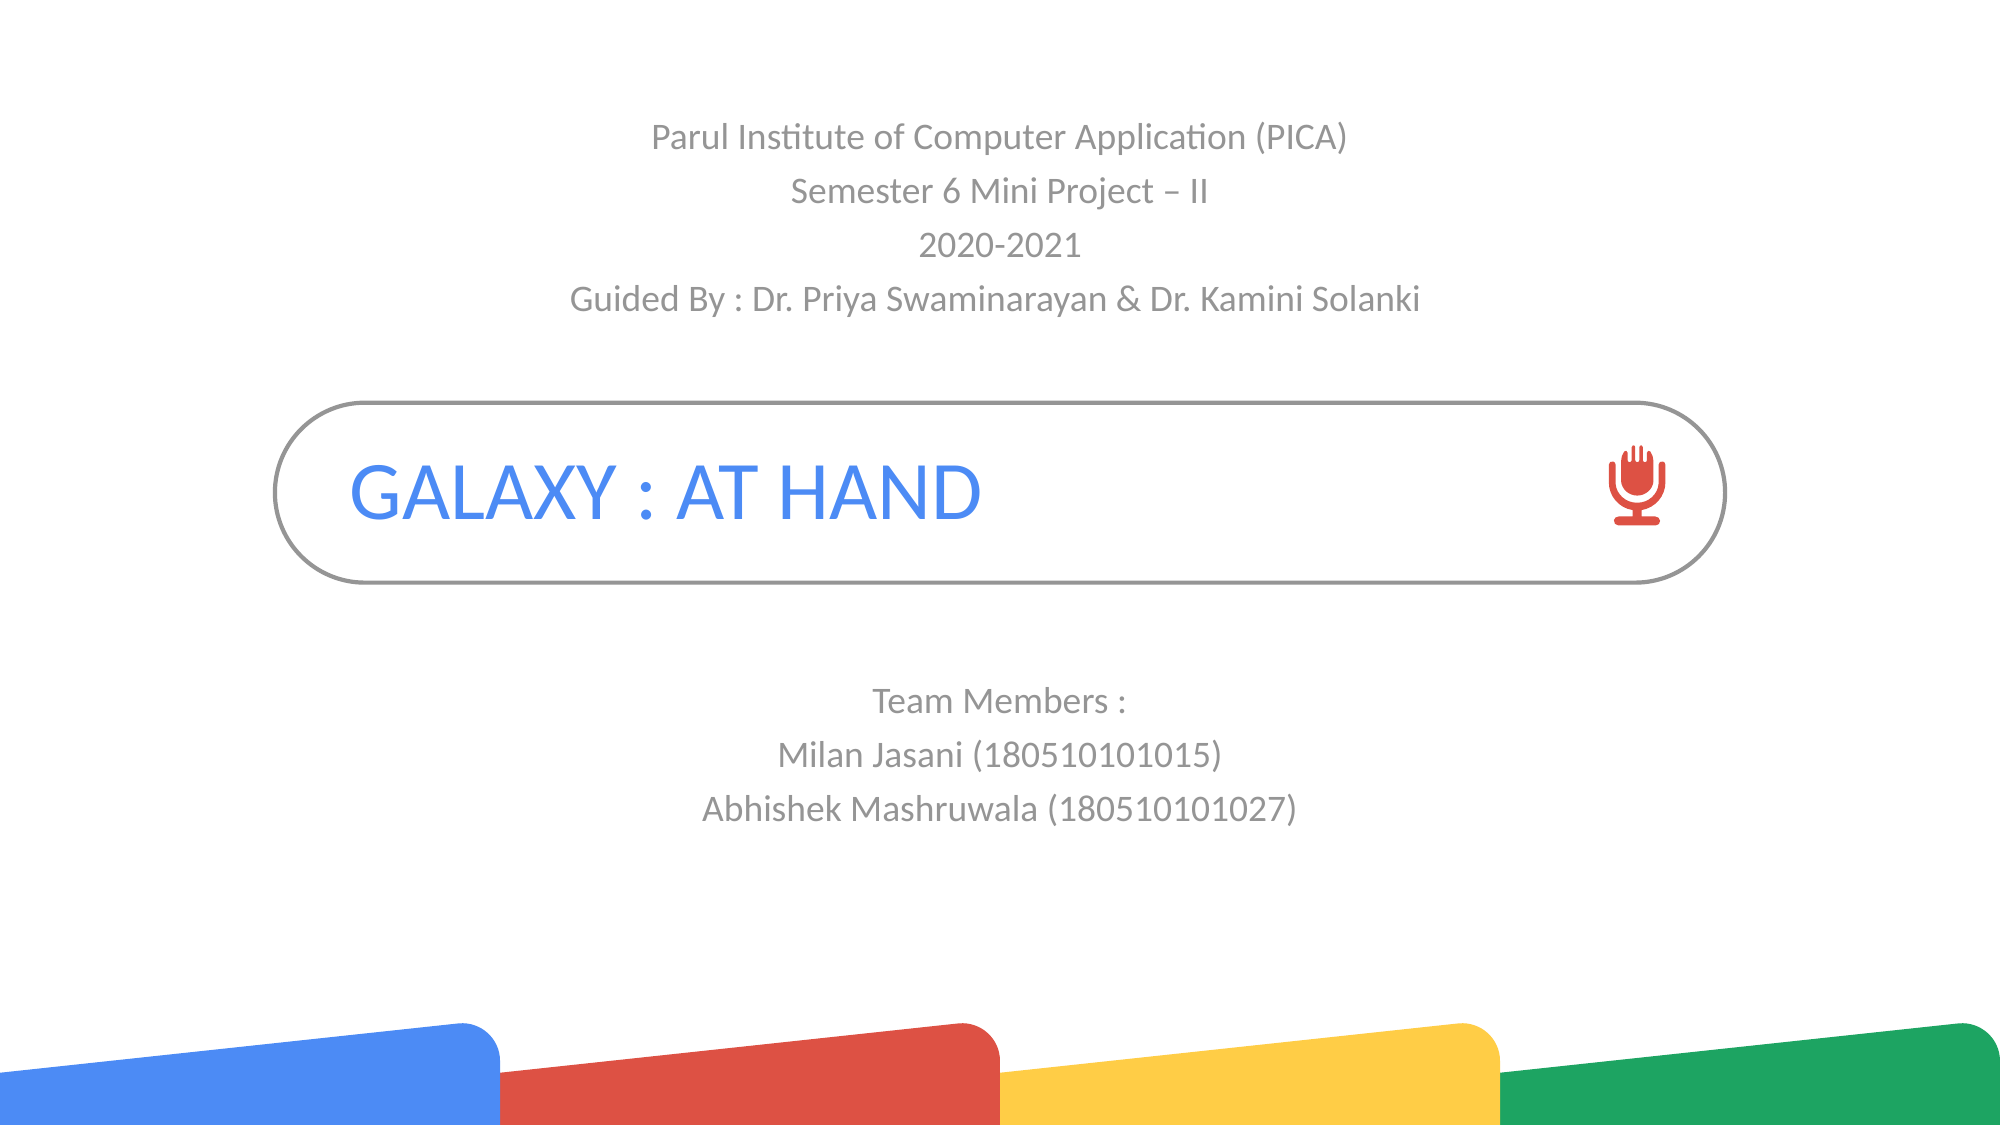

Parul Institute of Computer Application (PICA)
Semester 6 Mini Project – II
2020-2021
Guided By : Dr. Priya Swaminarayan & Dr. Kamini Solanki
# GALAXY : AT HAND
Team Members :
Milan Jasani (180510101015)
Abhishek Mashruwala (180510101027)